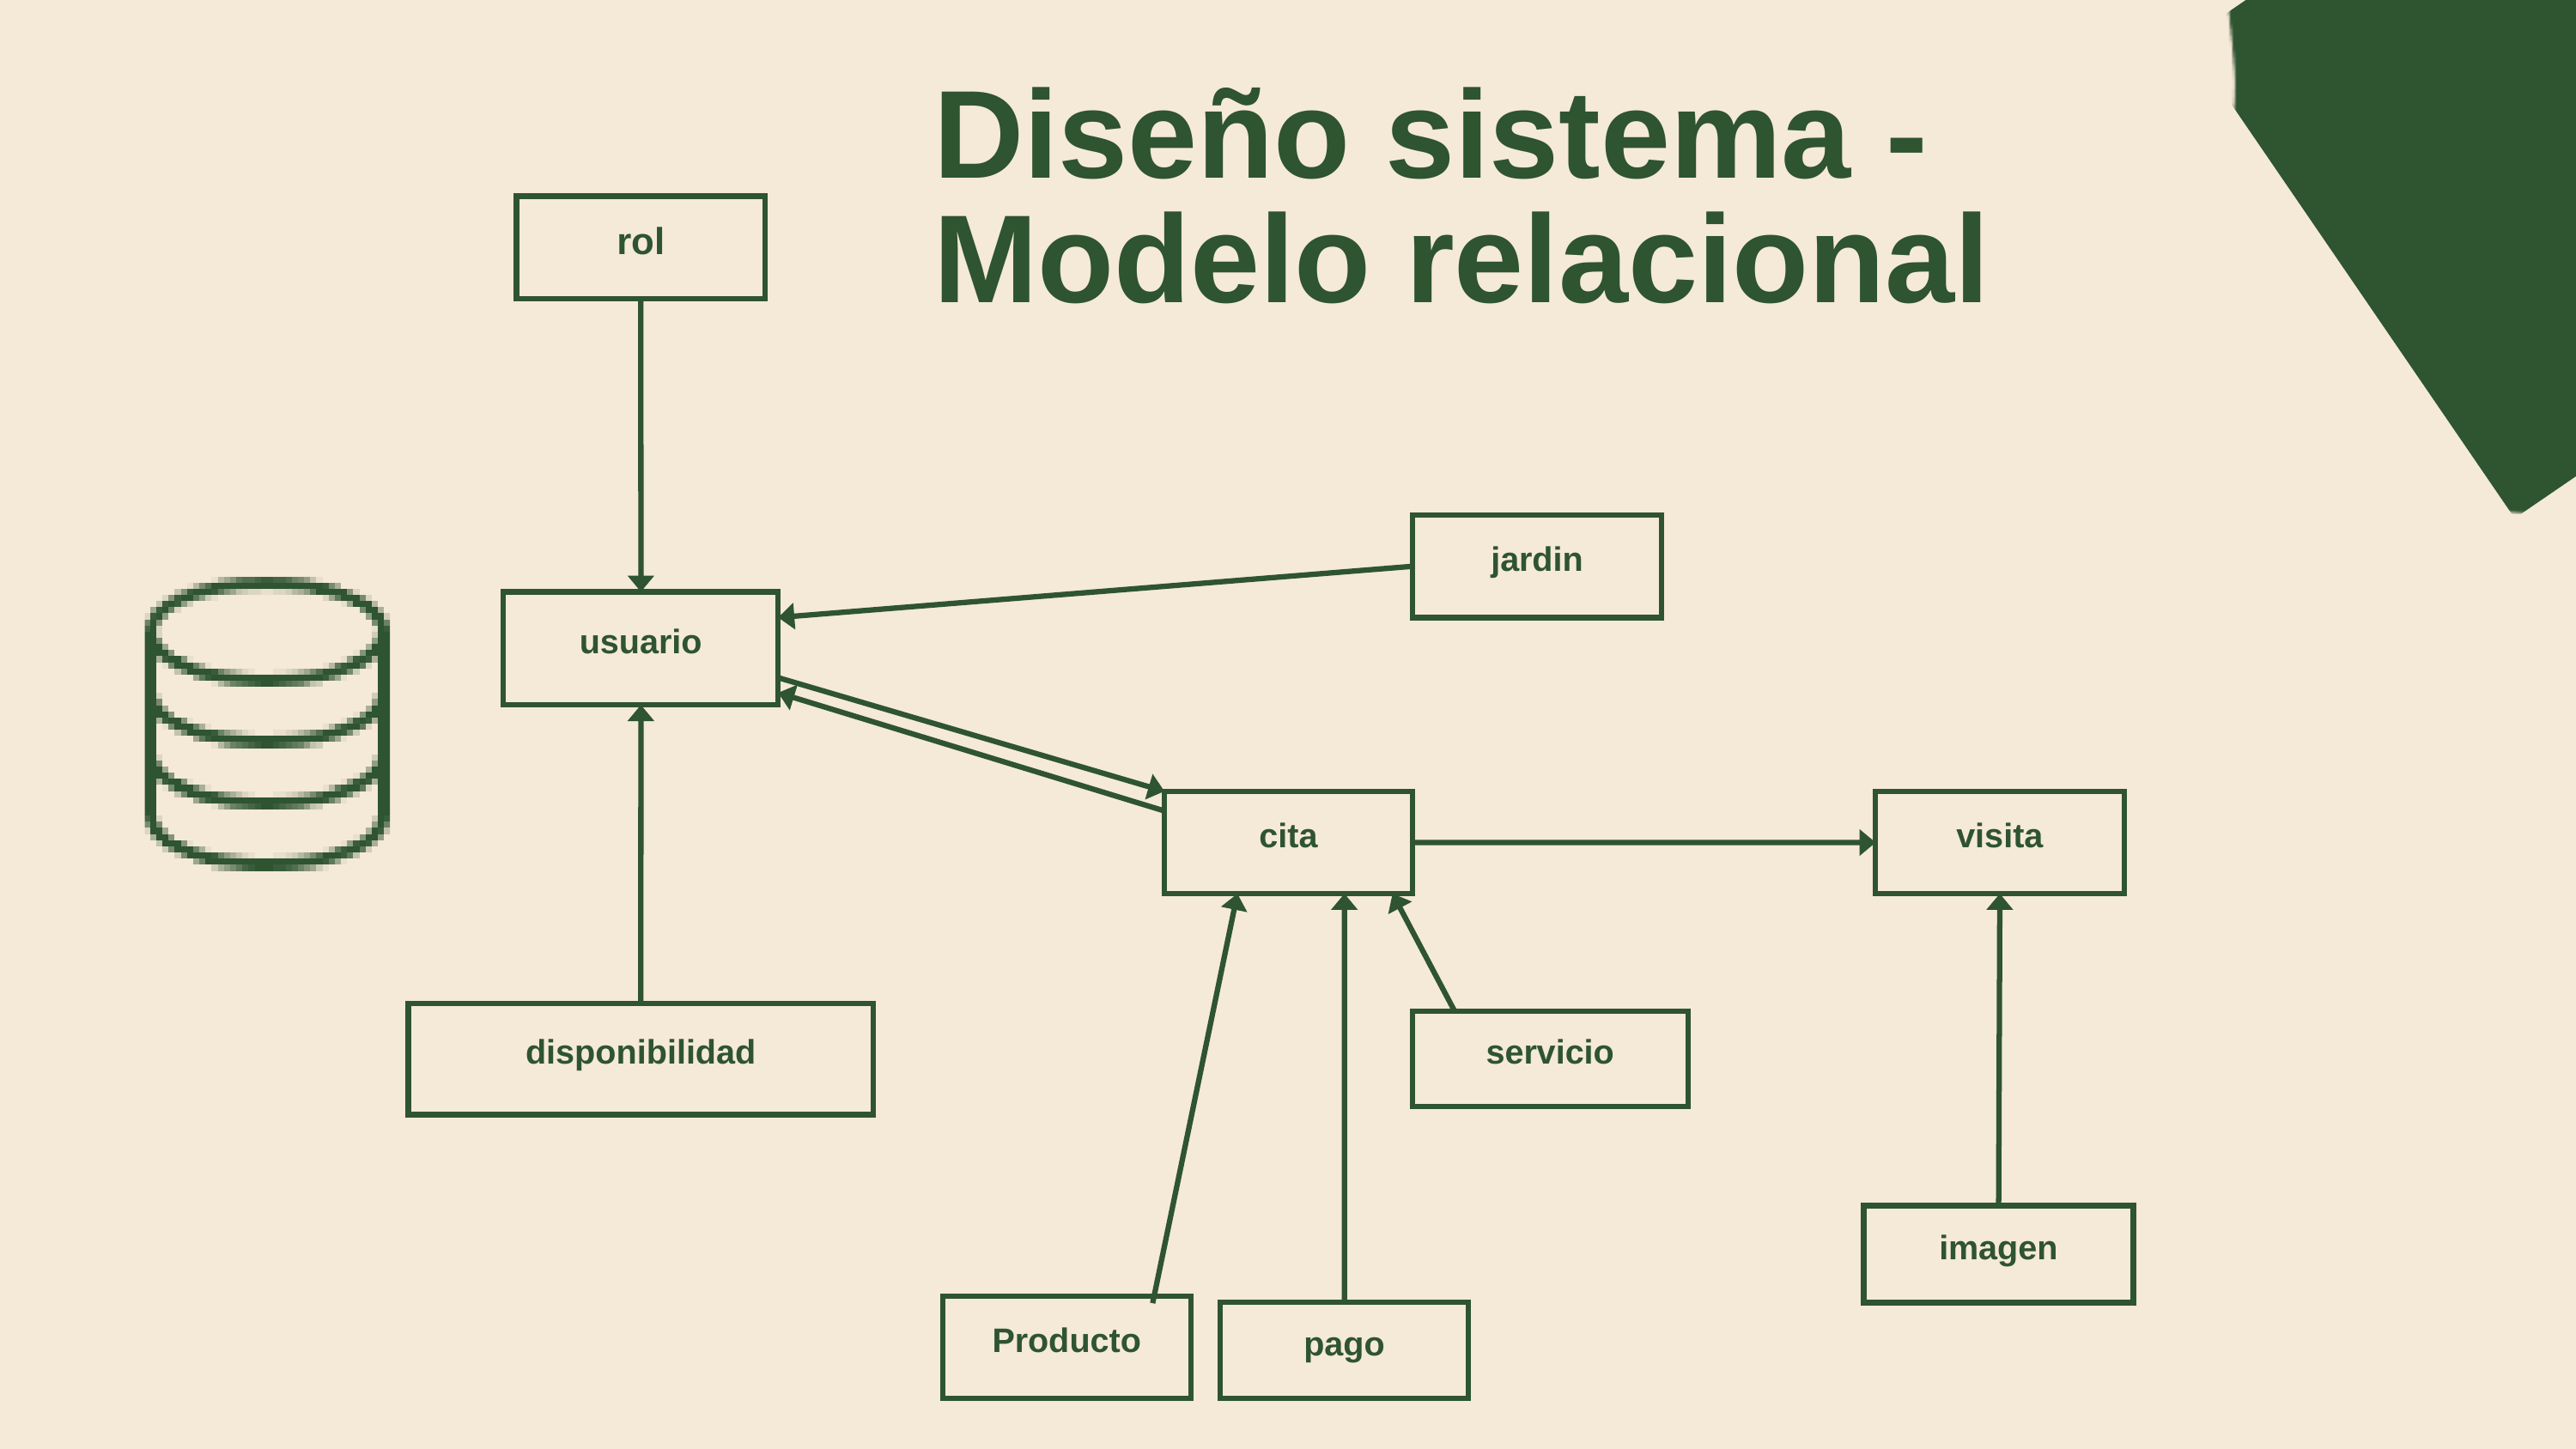

Diseño sistema - Modelo relacional

rol

jardin

usuario

cita

visita

disponibilidad

servicio

imagen

Producto

pago